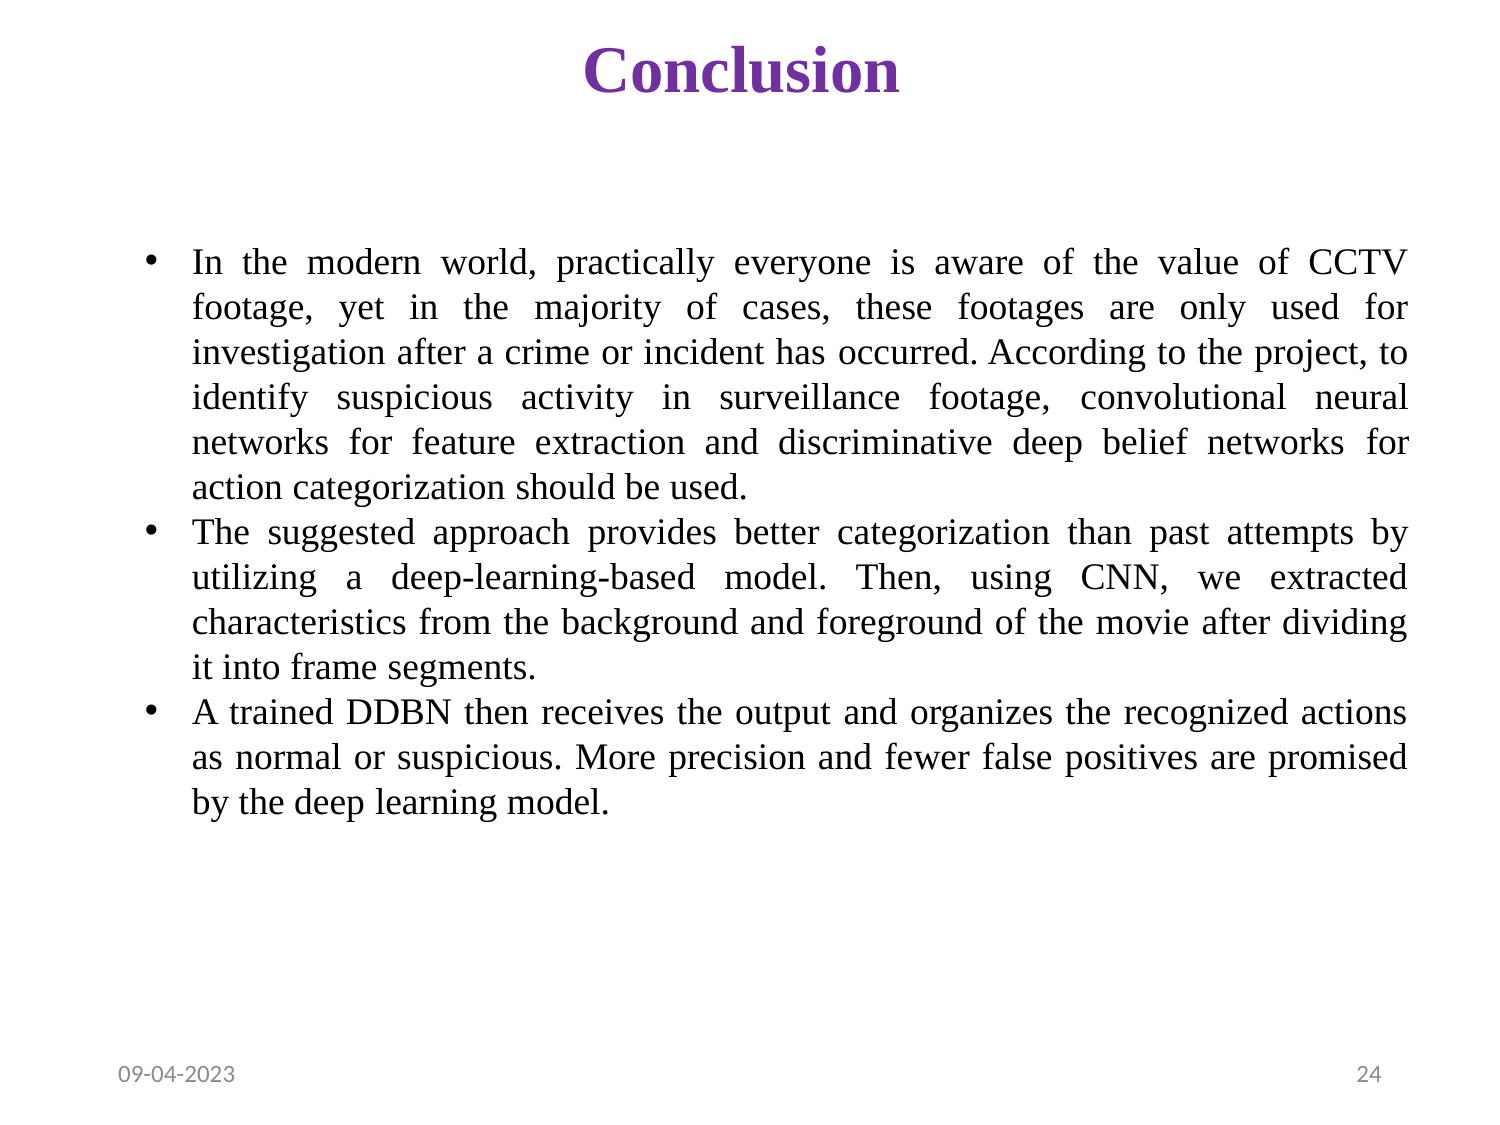

# Conclusion
In the modern world, practically everyone is aware of the value of CCTV footage, yet in the majority of cases, these footages are only used for investigation after a crime or incident has occurred. According to the project, to identify suspicious activity in surveillance footage, convolutional neural networks for feature extraction and discriminative deep belief networks for action categorization should be used.
The suggested approach provides better categorization than past attempts by utilizing a deep-learning-based model. Then, using CNN, we extracted characteristics from the background and foreground of the movie after dividing it into frame segments.
A trained DDBN then receives the output and organizes the recognized actions as normal or suspicious. More precision and fewer false positives are promised by the deep learning model.
09-04-2023
24